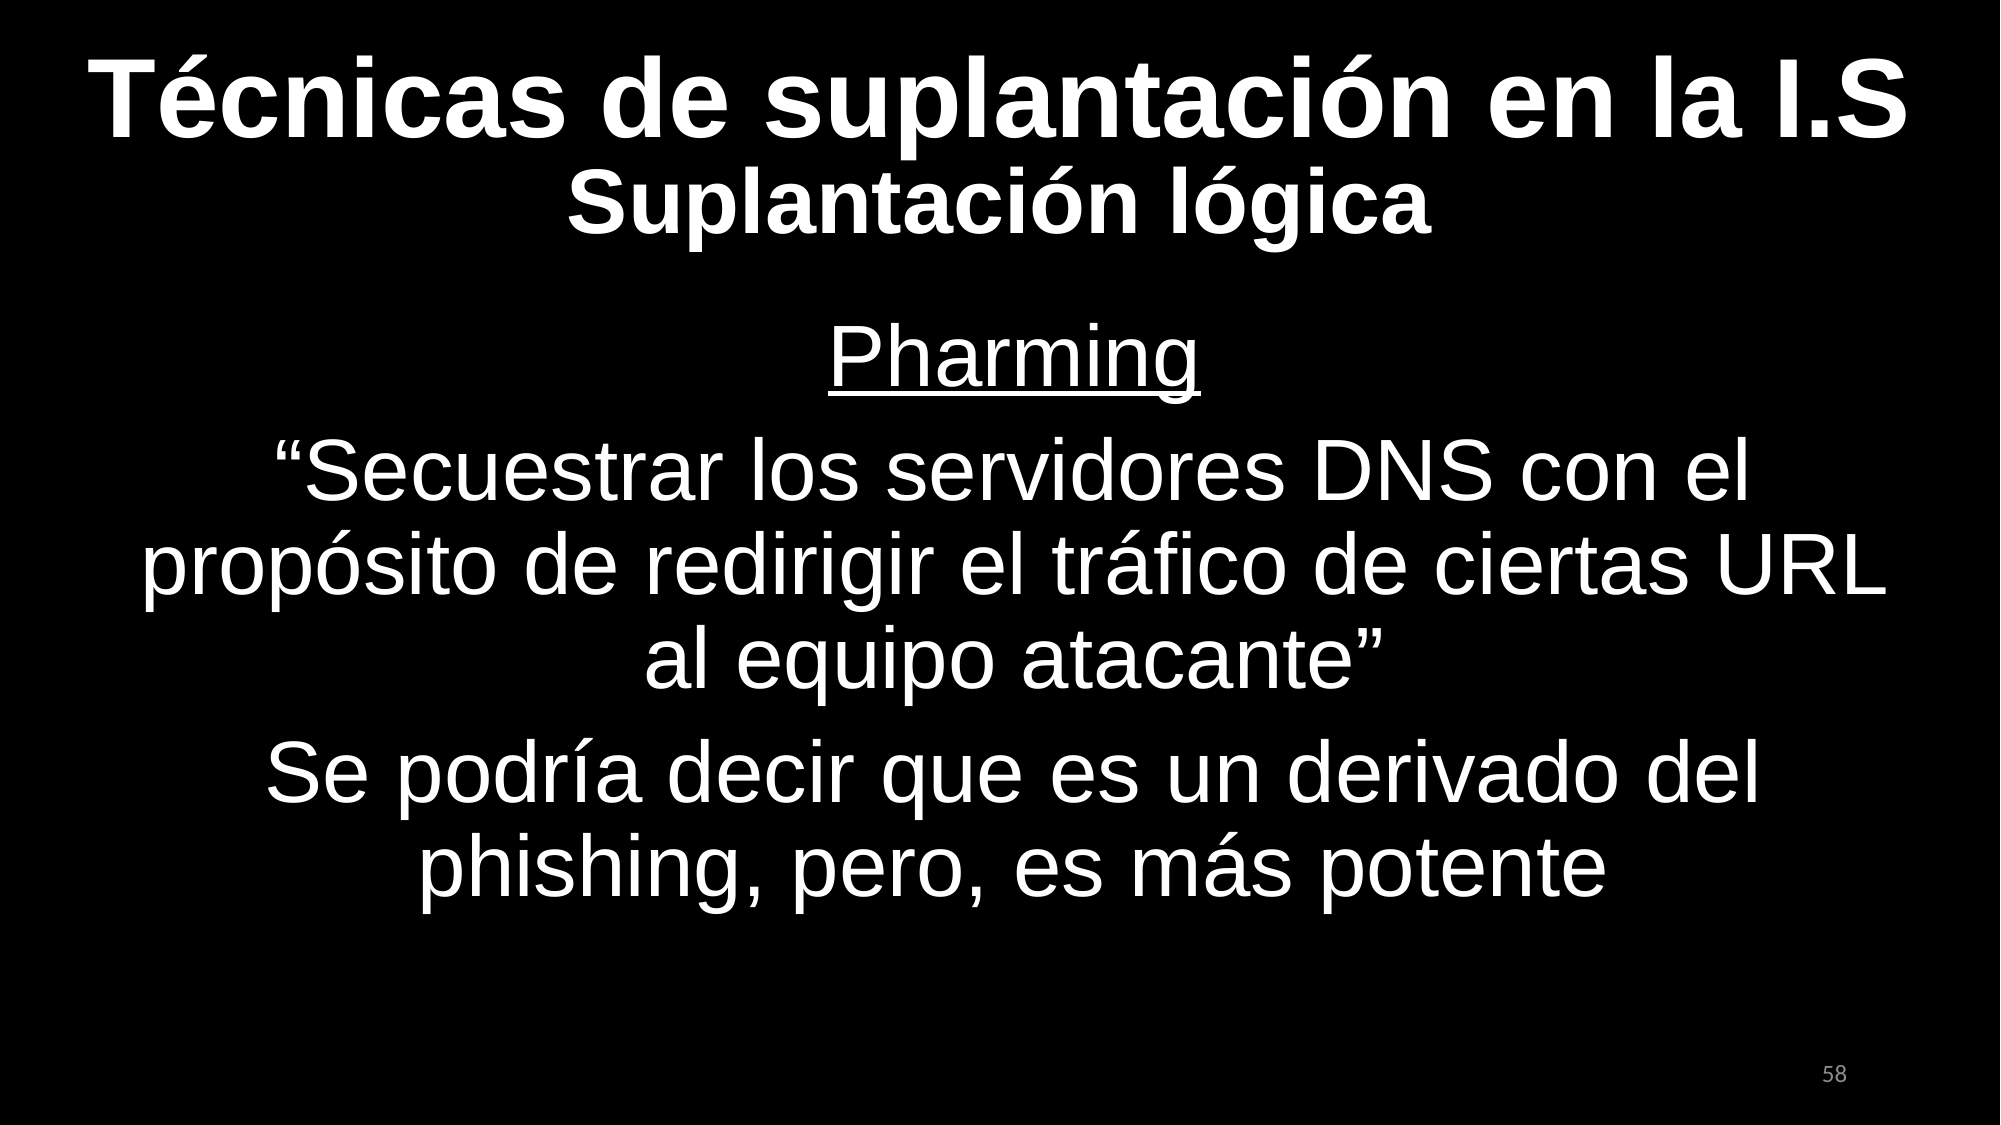

Suplantación lógica

Técnicas de suplantación en la I.S

Pharming
“Secuestrar los servidores DNS con el propósito de redirigir el tráfico de ciertas URL al equipo atacante”
Se podría decir que es un derivado del phishing, pero, es más potente
58